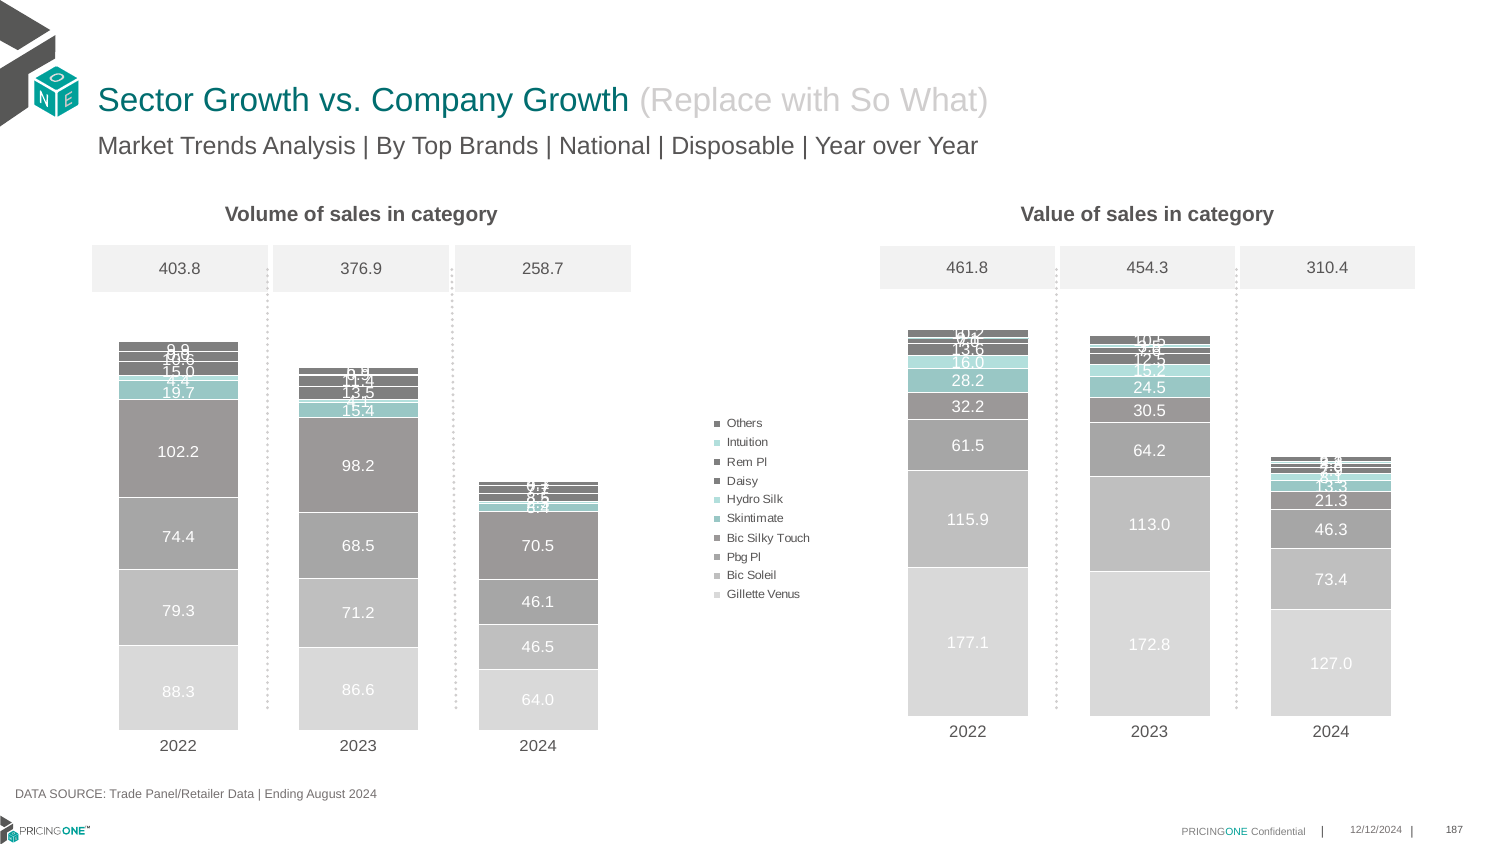

# Sector Growth vs. Company Growth (Replace with So What)
Market Trends Analysis | By Top Brands | National | Disposable | Year over Year
| Value of sales in category |  |  |
| --- | --- | --- |
| 461.8 | 454.3 | 310.4 |
| Volume of sales in category |  |  |
| --- | --- | --- |
| 403.8 | 376.9 | 258.7 |

### Chart

| Category | Gillette Venus | Bic Soleil | Pbg Pl | Bic Silky Touch | Skintimate | Hydro Silk | Daisy | Rem Pl | Intuition | Others |
|---|---|---|---|---|---|---|---|---|---|---|
| 2022 | 177.053539 | 115.889707 | 61.500913 | 32.22987 | 28.21075 | 16.046717 | 13.609138 | 6.980223 | 0.064863 | 10.208066 |
| 2023 | 172.79652 | 113.044293 | 64.230139 | 30.54306 | 24.454749 | 15.172033 | 12.502014 | 7.622029 | 3.471449 | 10.485549 |
| 2024 | 127.034755 | 73.353479 | 46.289805 | 21.268935 | 13.298095 | 8.069717 | 7.852369 | 4.799638 | 2.310468 | 6.094471 |

### Chart

| Category | Gillette Venus | Bic Soleil | Pbg Pl | Bic Silky Touch | Skintimate | Hydro Silk | Daisy | Rem Pl | Intuition | Others |
|---|---|---|---|---|---|---|---|---|---|---|
| 2022 | 88.31786 | 79.318372 | 74.362939 | 102.186594 | 19.691984 | 4.399793 | 15.007546 | 10.563577 | 0.021982 | 9.925157 |
| 2023 | 86.6387 | 71.201723 | 68.518067 | 98.249592 | 15.42448 | 4.128893 | 13.49325 | 11.449392 | 0.88412 | 6.926148 |
| 2024 | 64.010652 | 46.498437 | 46.089423 | 70.452767 | 8.419185 | 2.304409 | 8.513068 | 7.683253 | 0.650555 | 4.052063 |
DATA SOURCE: Trade Panel/Retailer Data | Ending August 2024

12/12/2024
187